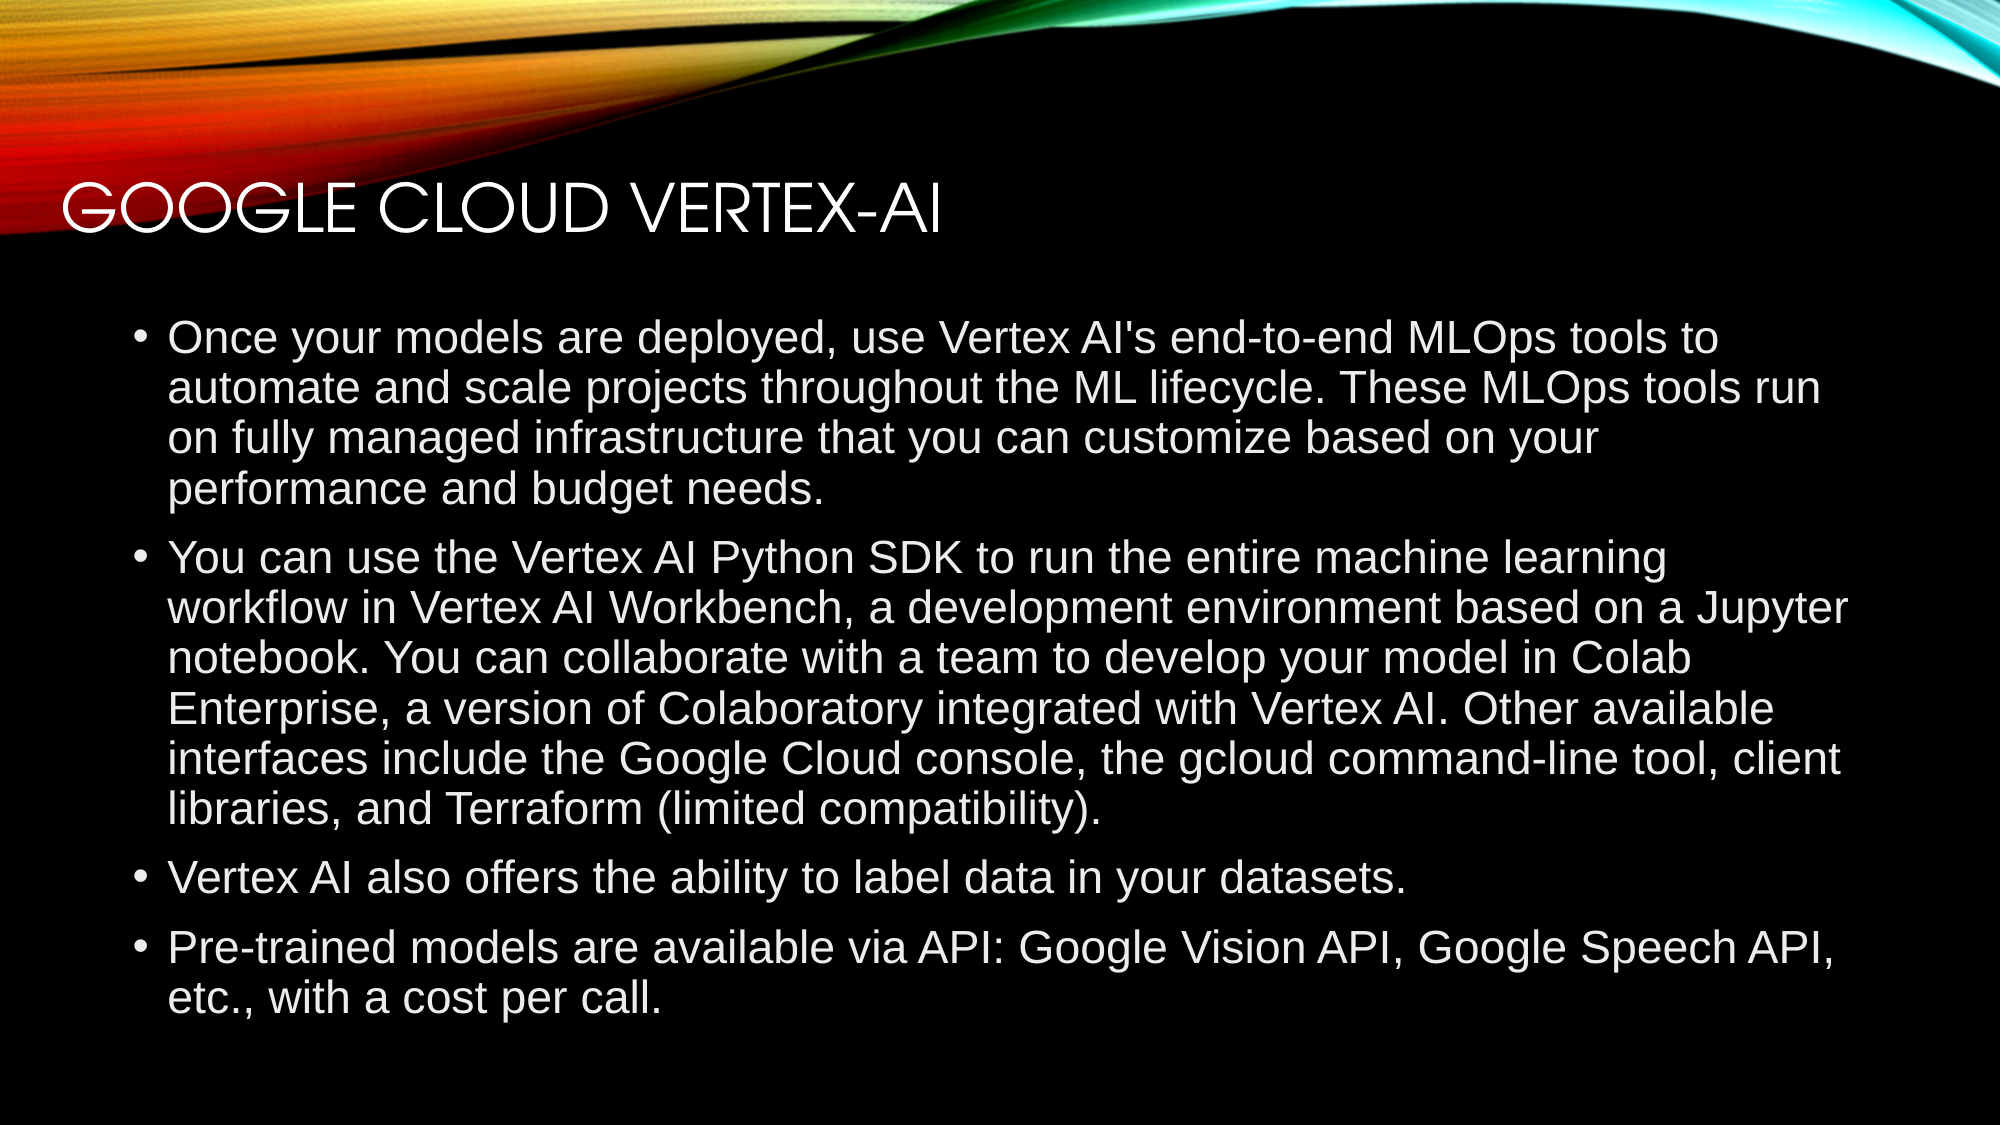

# GOOGLE CLOUD vertex-ai

Once your models are deployed, use Vertex AI's end-to-end MLOps tools to automate and scale projects throughout the ML lifecycle. These MLOps tools run on fully managed infrastructure that you can customize based on your performance and budget needs.
You can use the Vertex AI Python SDK to run the entire machine learning workflow in Vertex AI Workbench, a development environment based on a Jupyter notebook. You can collaborate with a team to develop your model in Colab Enterprise, a version of Colaboratory integrated with Vertex AI. Other available interfaces include the Google Cloud console, the gcloud command-line tool, client libraries, and Terraform (limited compatibility).
Vertex AI also offers the ability to label data in your datasets.
Pre-trained models are available via API: Google Vision API, Google Speech API, etc., with a cost per call.